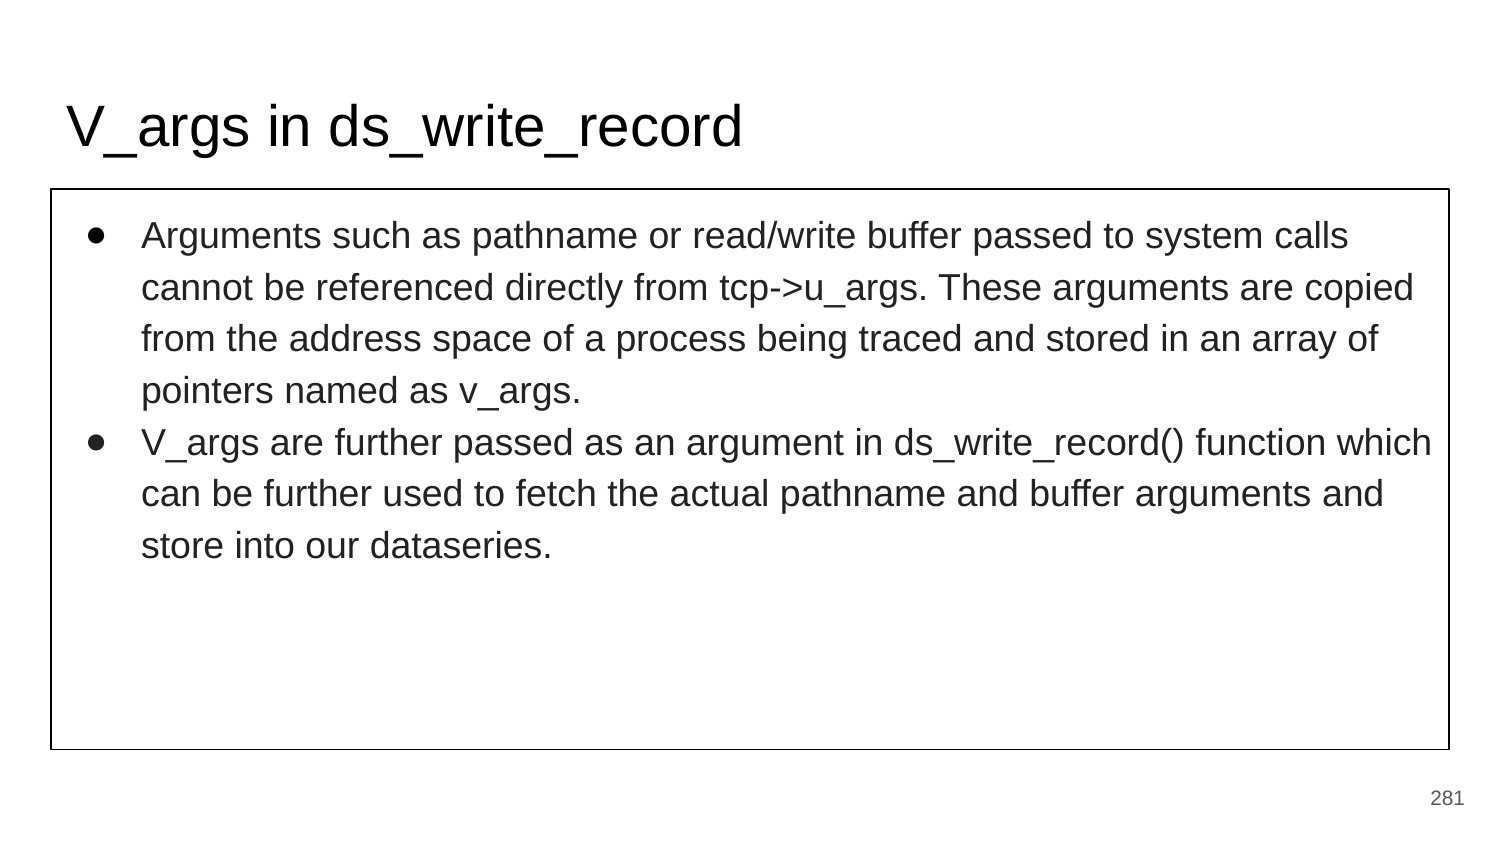

# V_args in ds_write_record
Arguments such as pathname or read/write buffer passed to system calls cannot be referenced directly from tcp->u_args. These arguments are copied from the address space of a process being traced and stored in an array of pointers named as v_args.
V_args are further passed as an argument in ds_write_record() function which can be further used to fetch the actual pathname and buffer arguments and store into our dataseries.
281